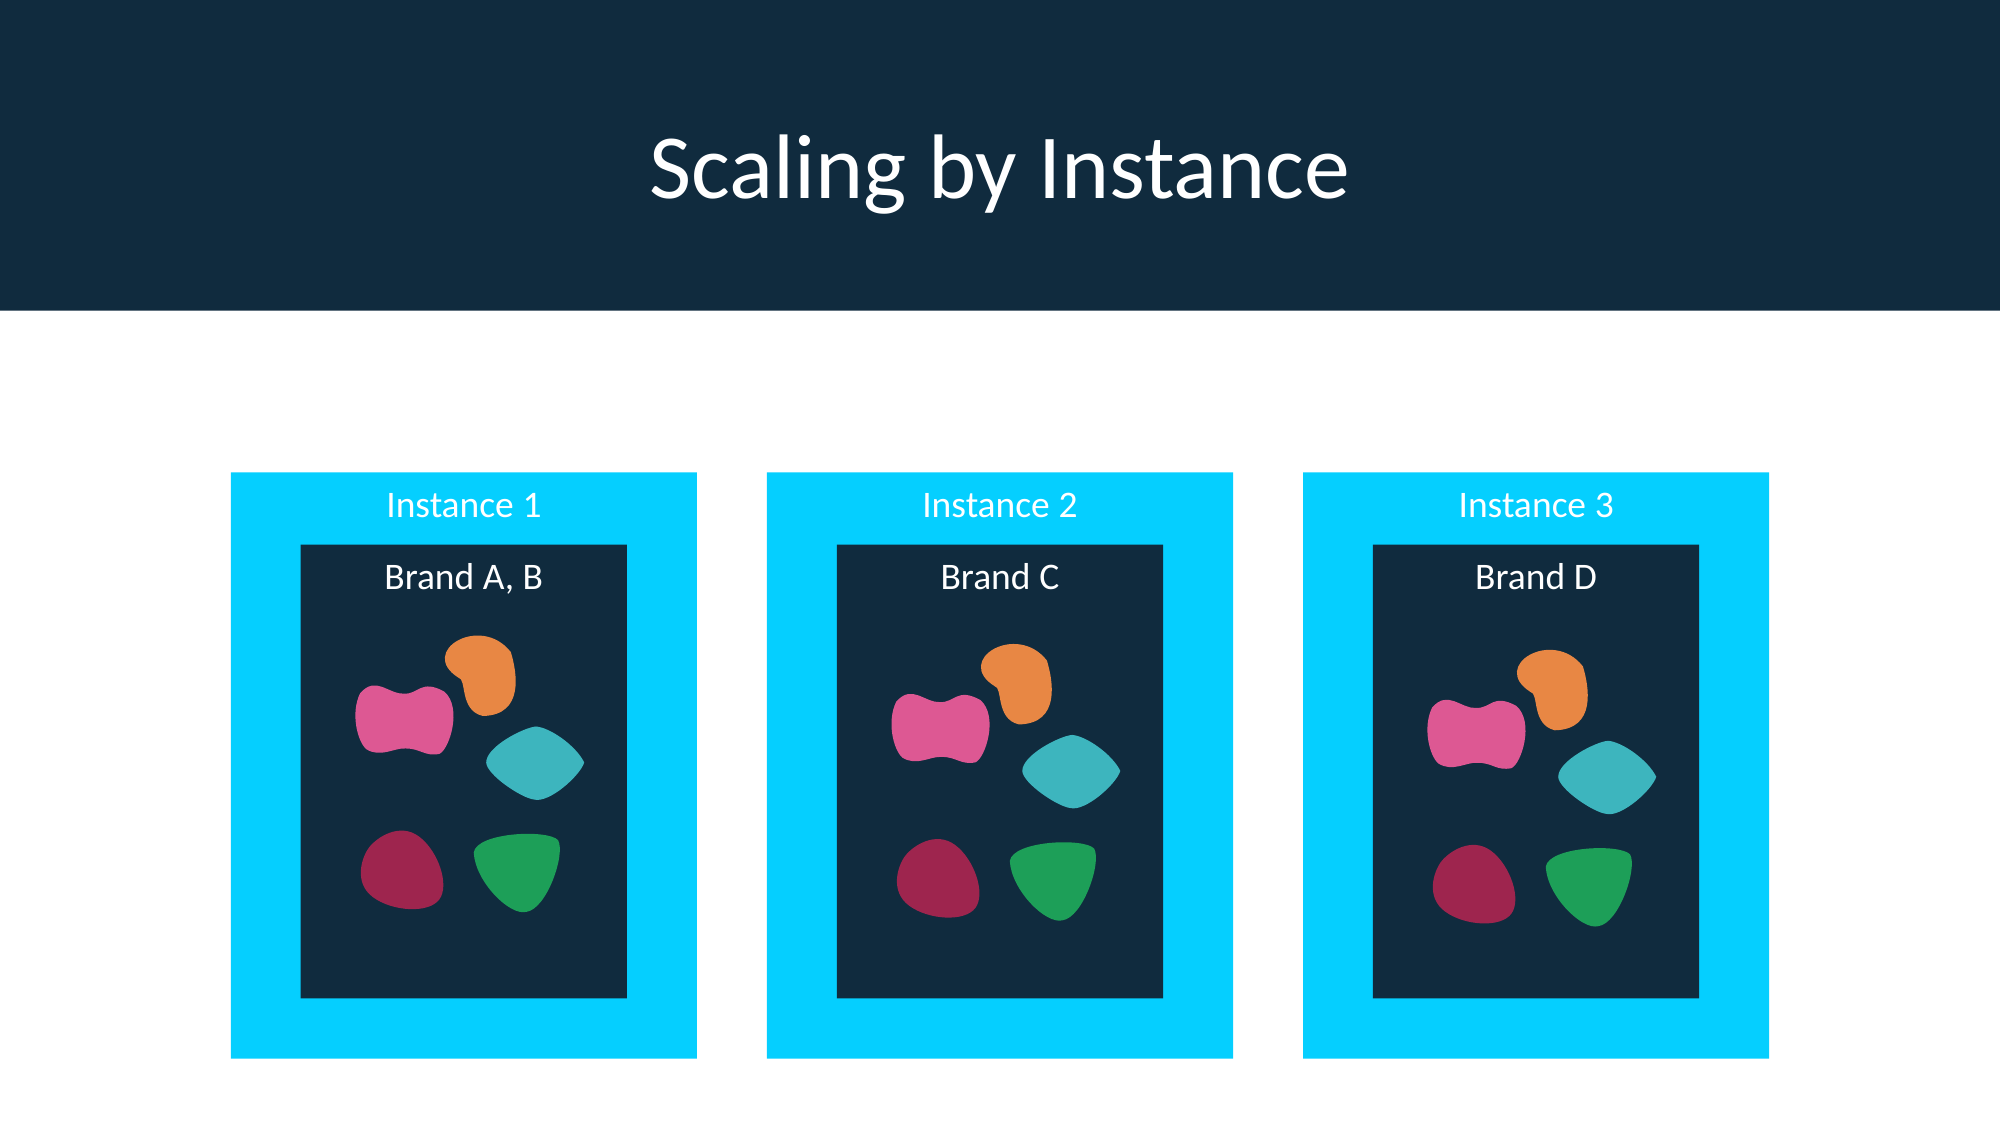

# Scaling by Instance
Instance 1
Instance 2
Instance 3
Brand A, B
Brand C
Brand D